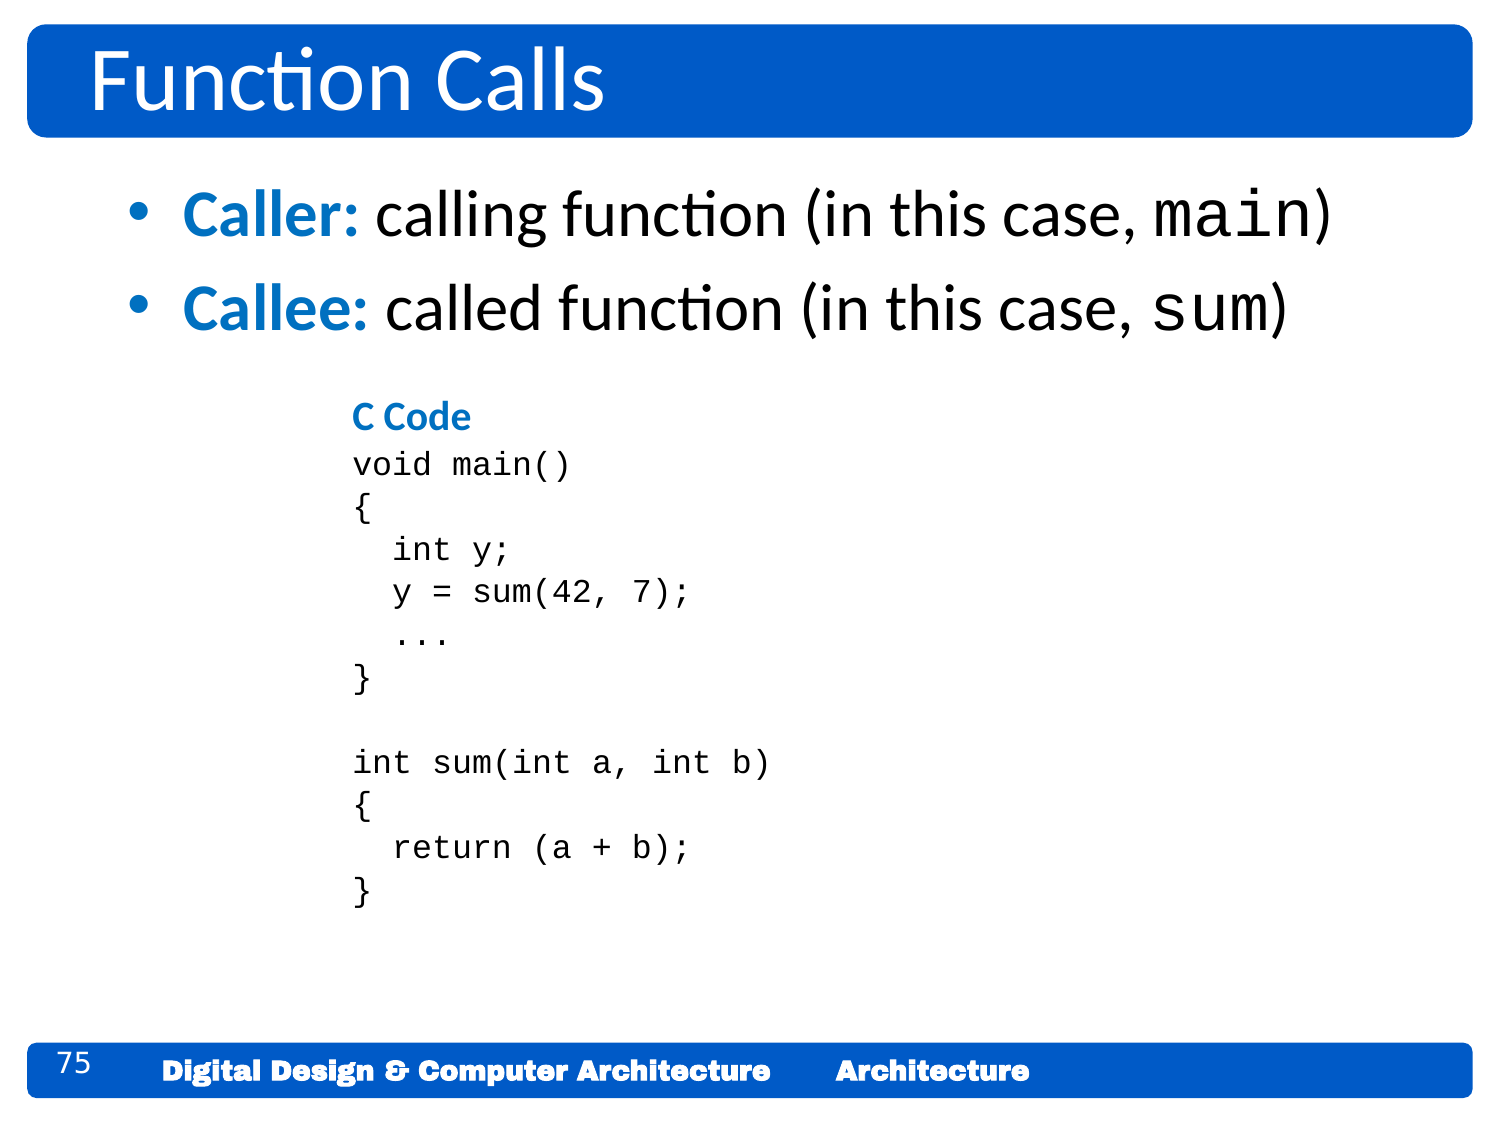

Function Calls
Caller: calling function (in this case, main)
Callee: called function (in this case, sum)
C Code
void main()
{
  int y;
  y = sum(42, 7);
  ...
}

int sum(int a, int b)
{
  return (a + b);
}
75